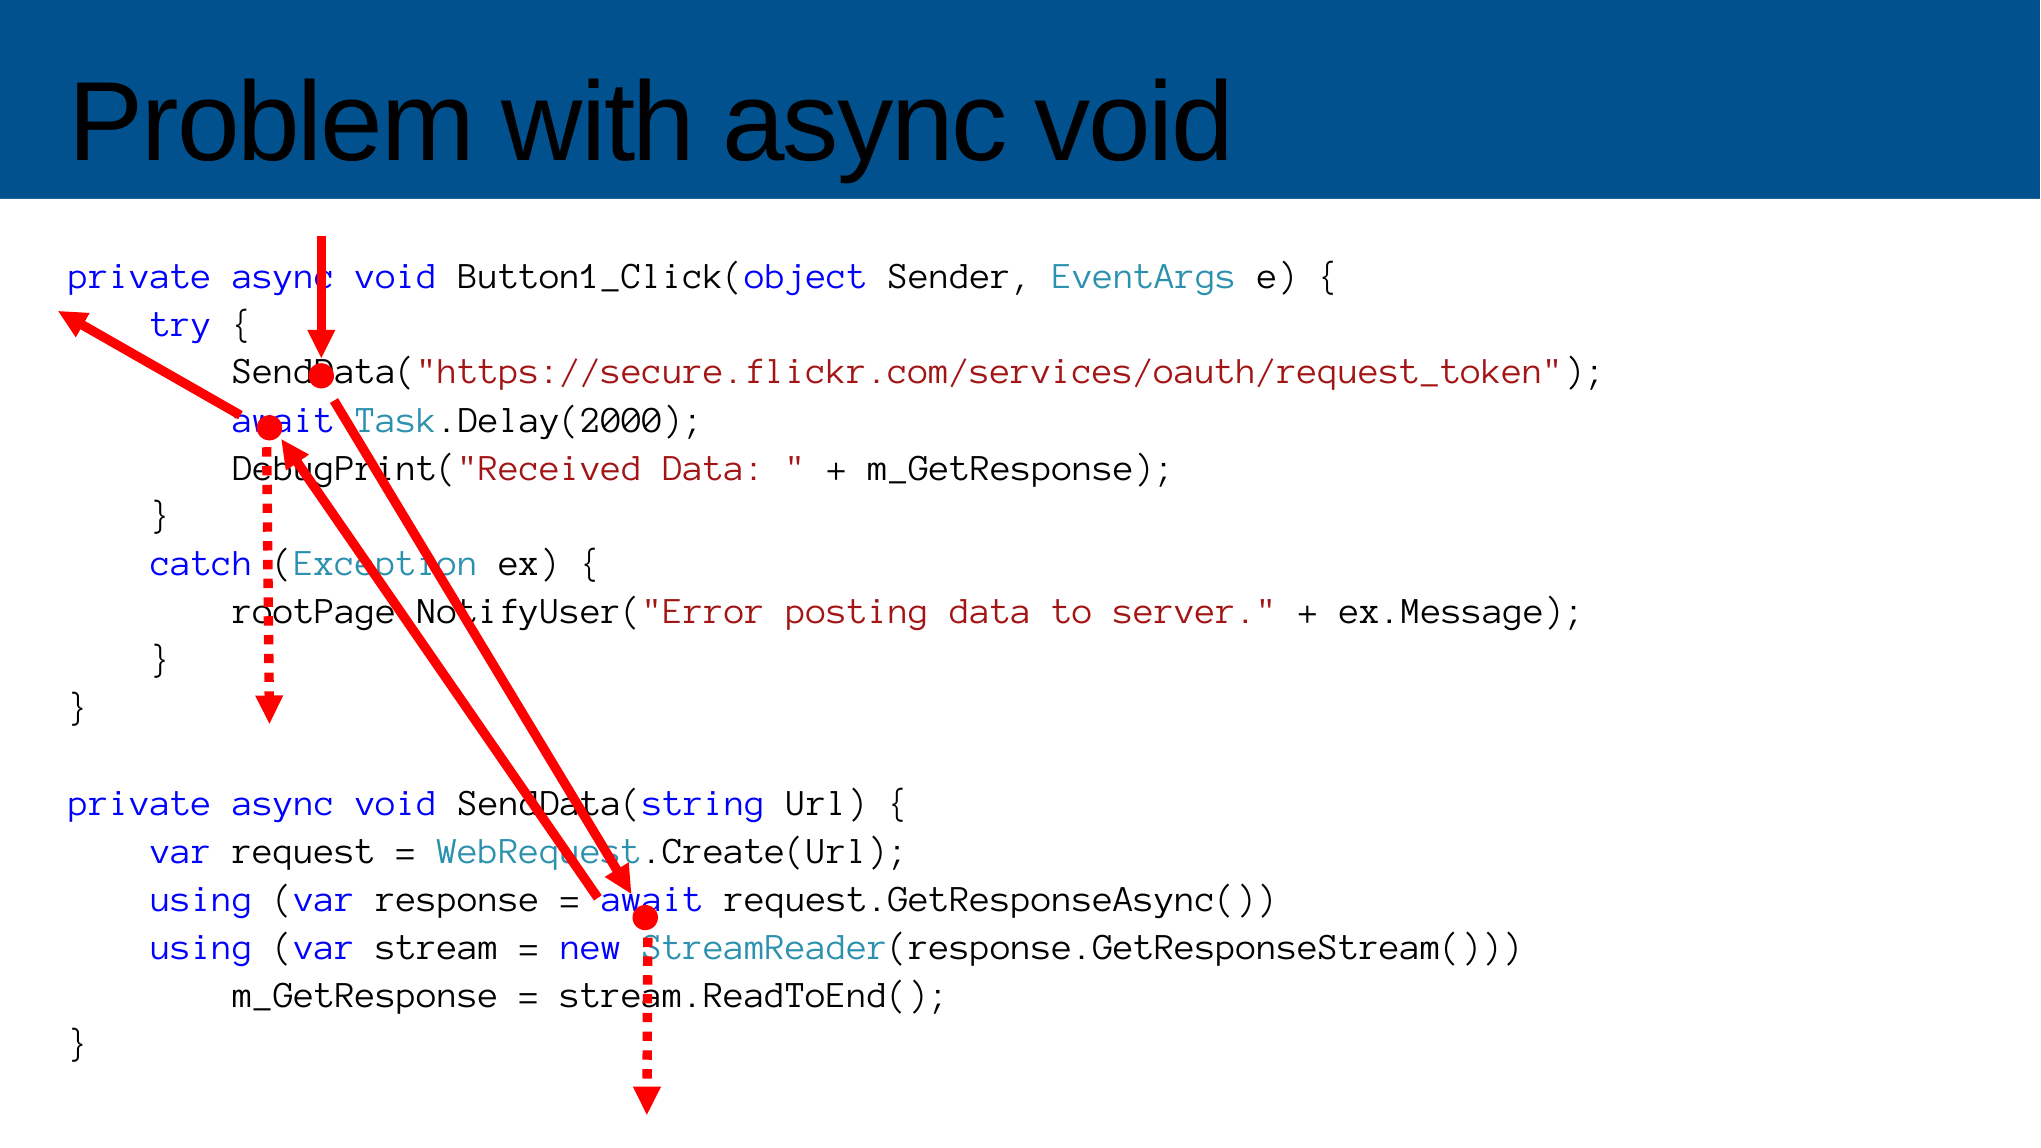

# Problem with async void
private async void Button1_Click(object Sender, EventArgs e) {
    try {
        SendData("https://secure.flickr.com/services/oauth/request_token");
        await Task.Delay(2000);
        DebugPrint("Received Data: " + m_GetResponse);
    }
    catch (Exception ex) {
        rootPage.NotifyUser("Error posting data to server." + ex.Message);
    }
}

private async void SendData(string Url) {
    var request = WebRequest.Create(Url);
    using (var response = await request.GetResponseAsync())
    using (var stream = new StreamReader(response.GetResponseStream()))
        m_GetResponse = stream.ReadToEnd();
}